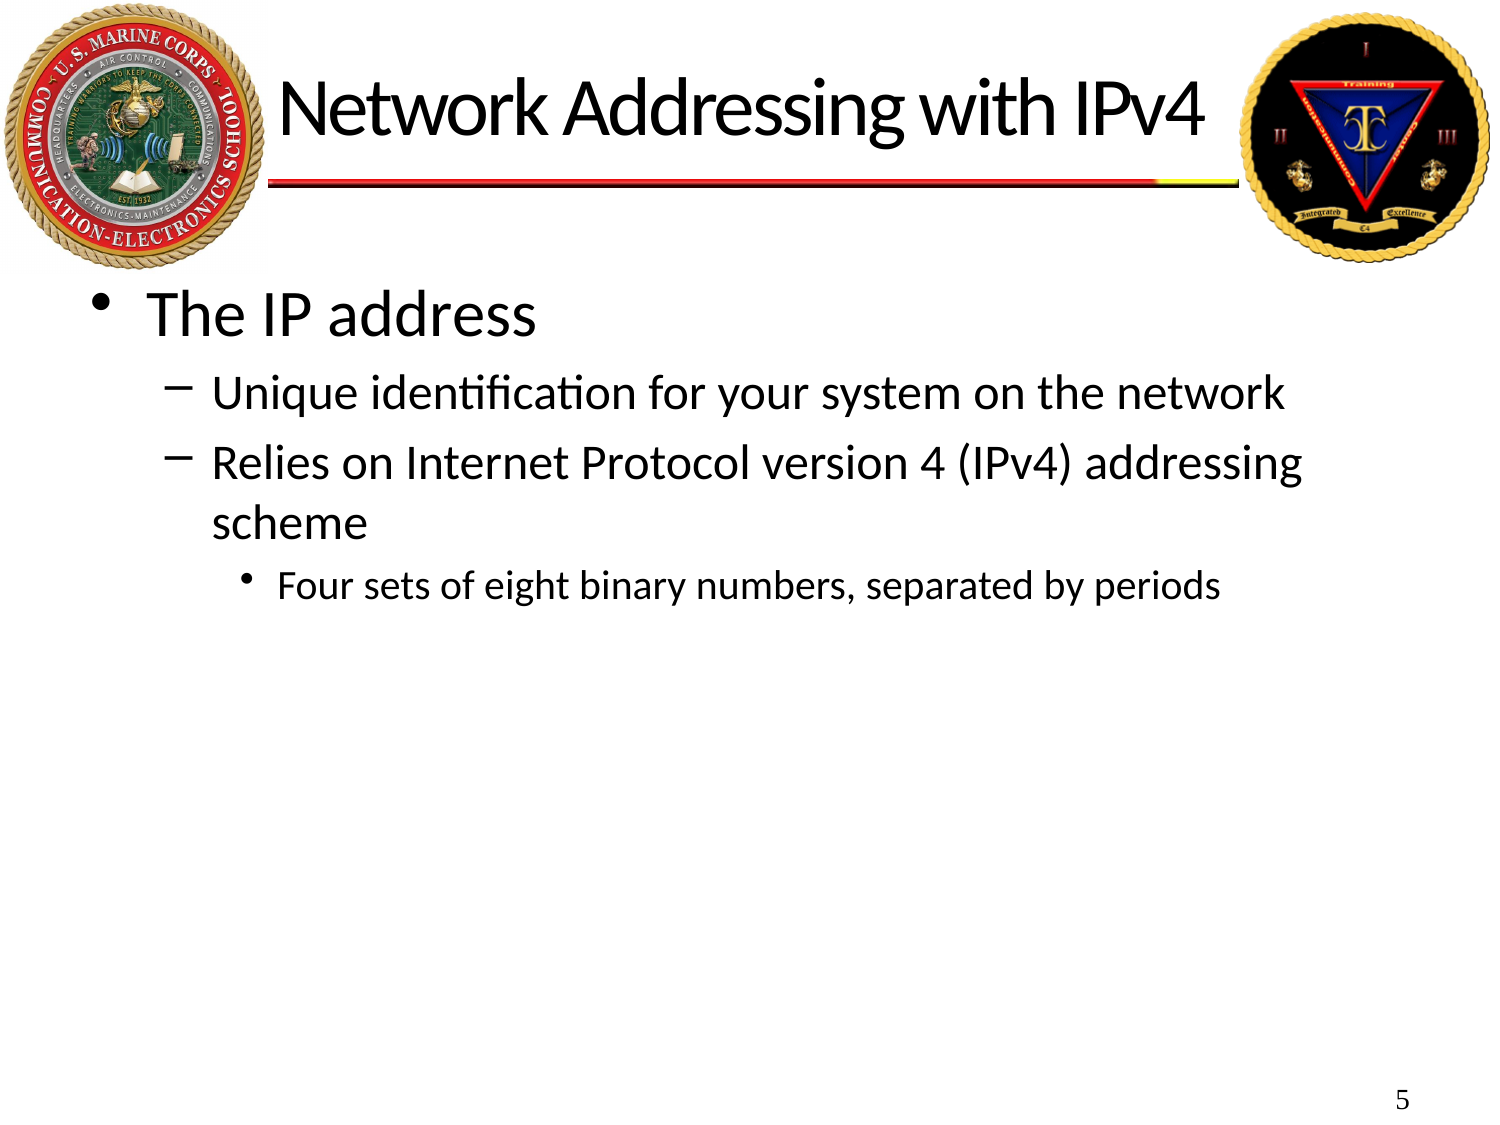

# Network Addressing with IPv4
The IP address
Unique identification for your system on the network
Relies on Internet Protocol version 4 (IPv4) addressing scheme
Four sets of eight binary numbers, separated by periods